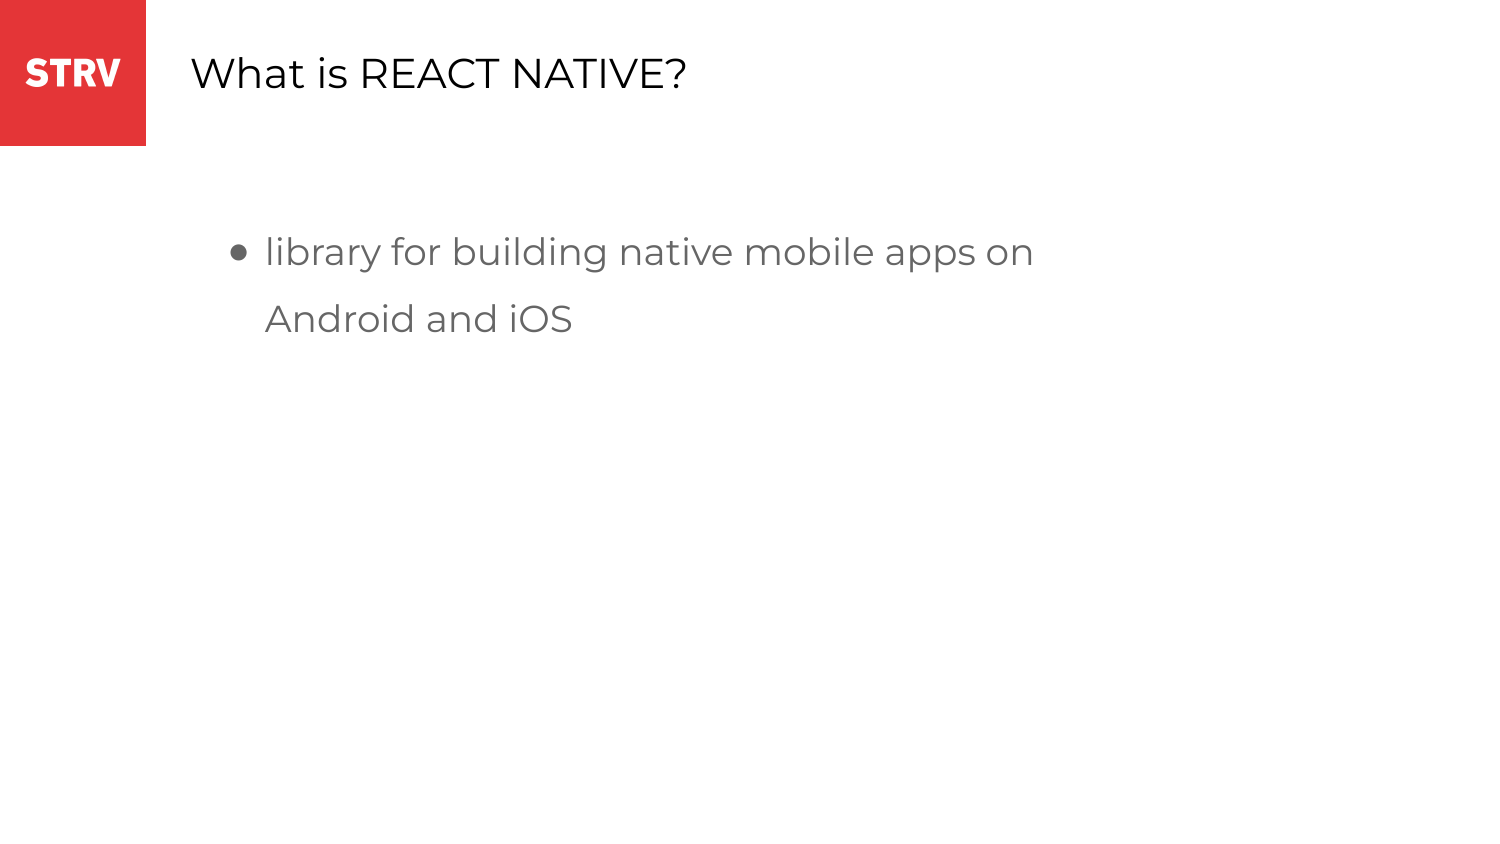

# What is REACT NATIVE?
library for building native mobile apps on Android and iOS